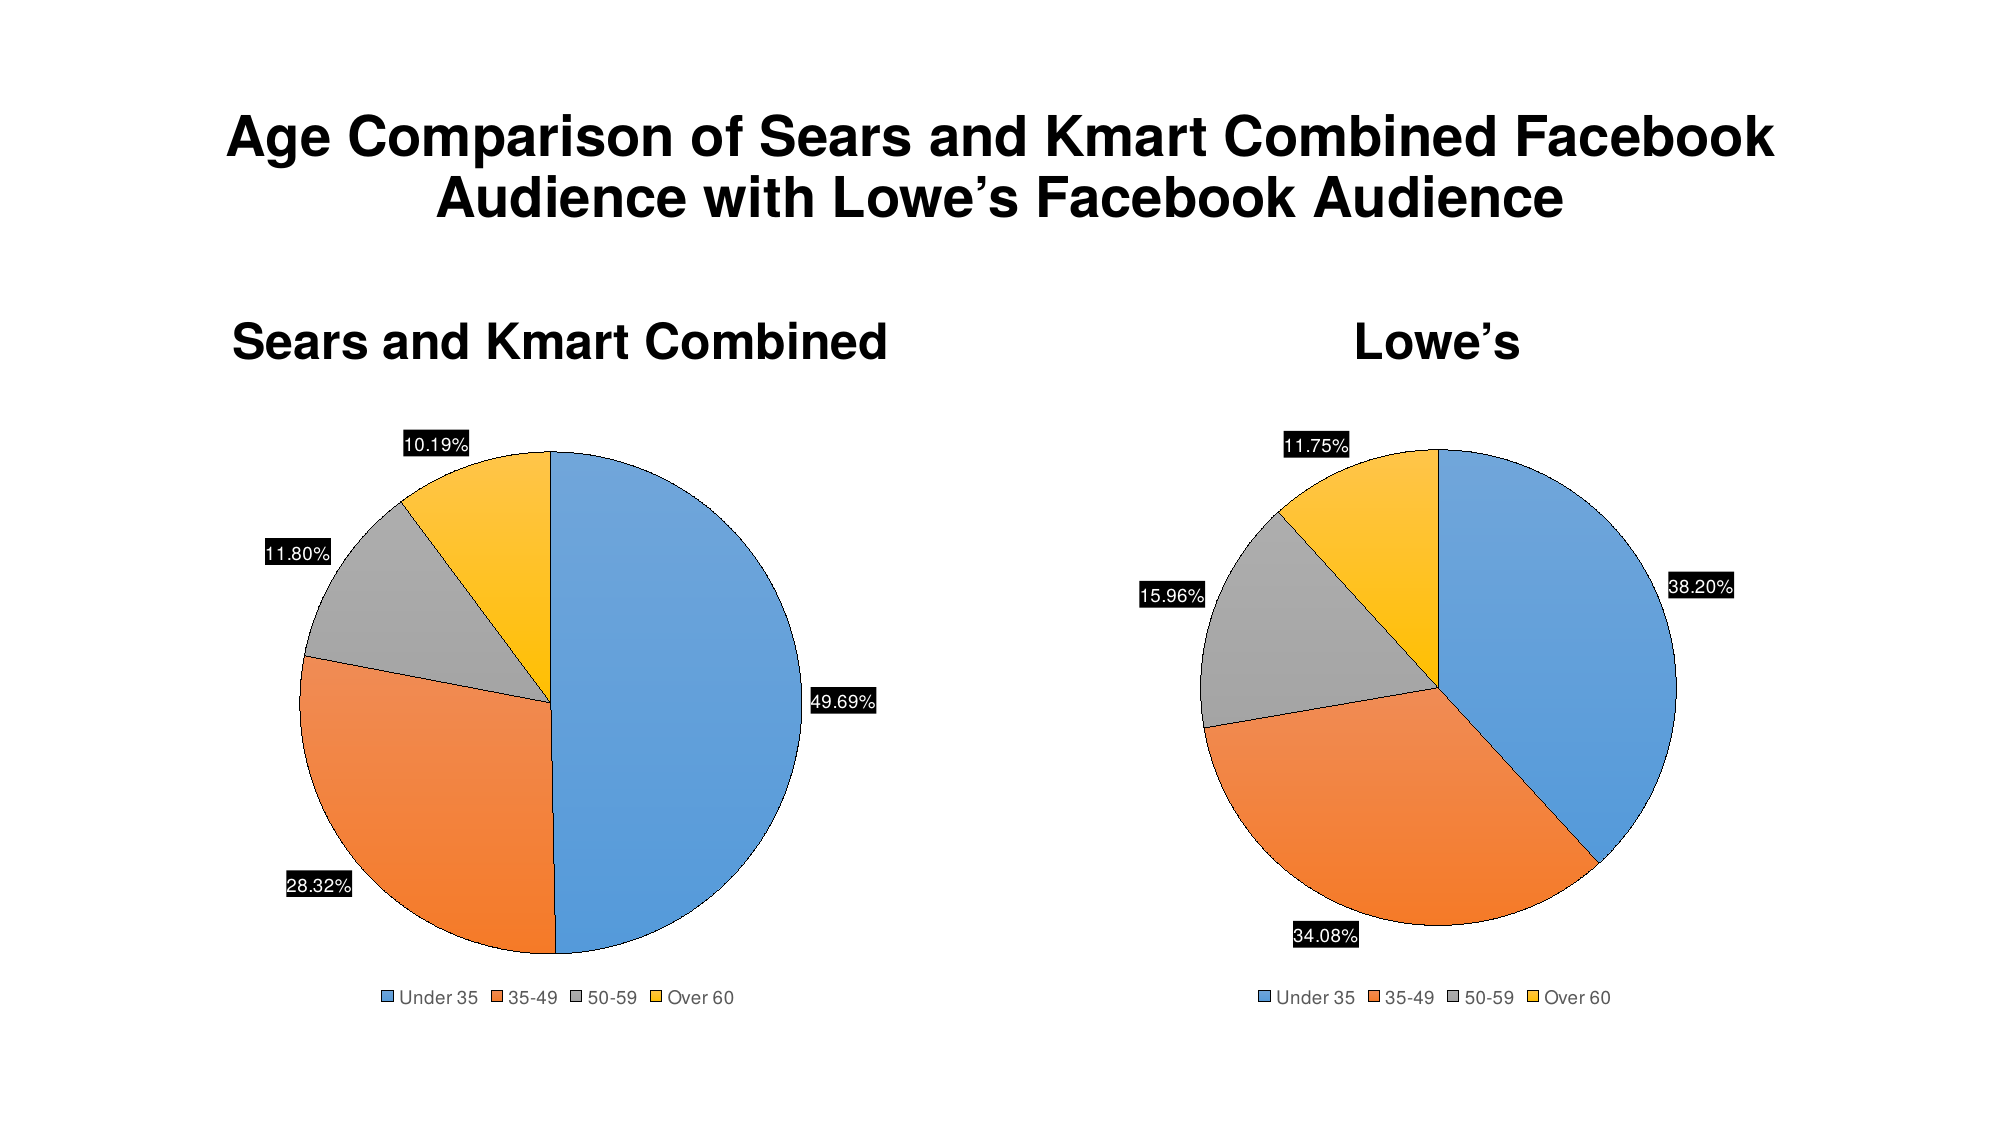

# Age Comparison of Sears and Kmart Combined Facebook Audience with Lowe’s Facebook Audience
Sears and Kmart Combined
Lowe’s

### Chart

| Category | Sum of sears_kmart_age |
|---|---|
| Under 35 | 4000000.0 |
| 35-49 | 2280000.0 |
| 50-59 | 950000.0 |
| Over 60  | 820000.0 |

### Chart

| Category | Sum of sears_kmart_age |
|---|---|
| Under 35 | 3900000.0 |
| 35-49 | 3480000.0 |
| 50-59 | 1630000.0 |
| Over 60  | 1200000.0 |